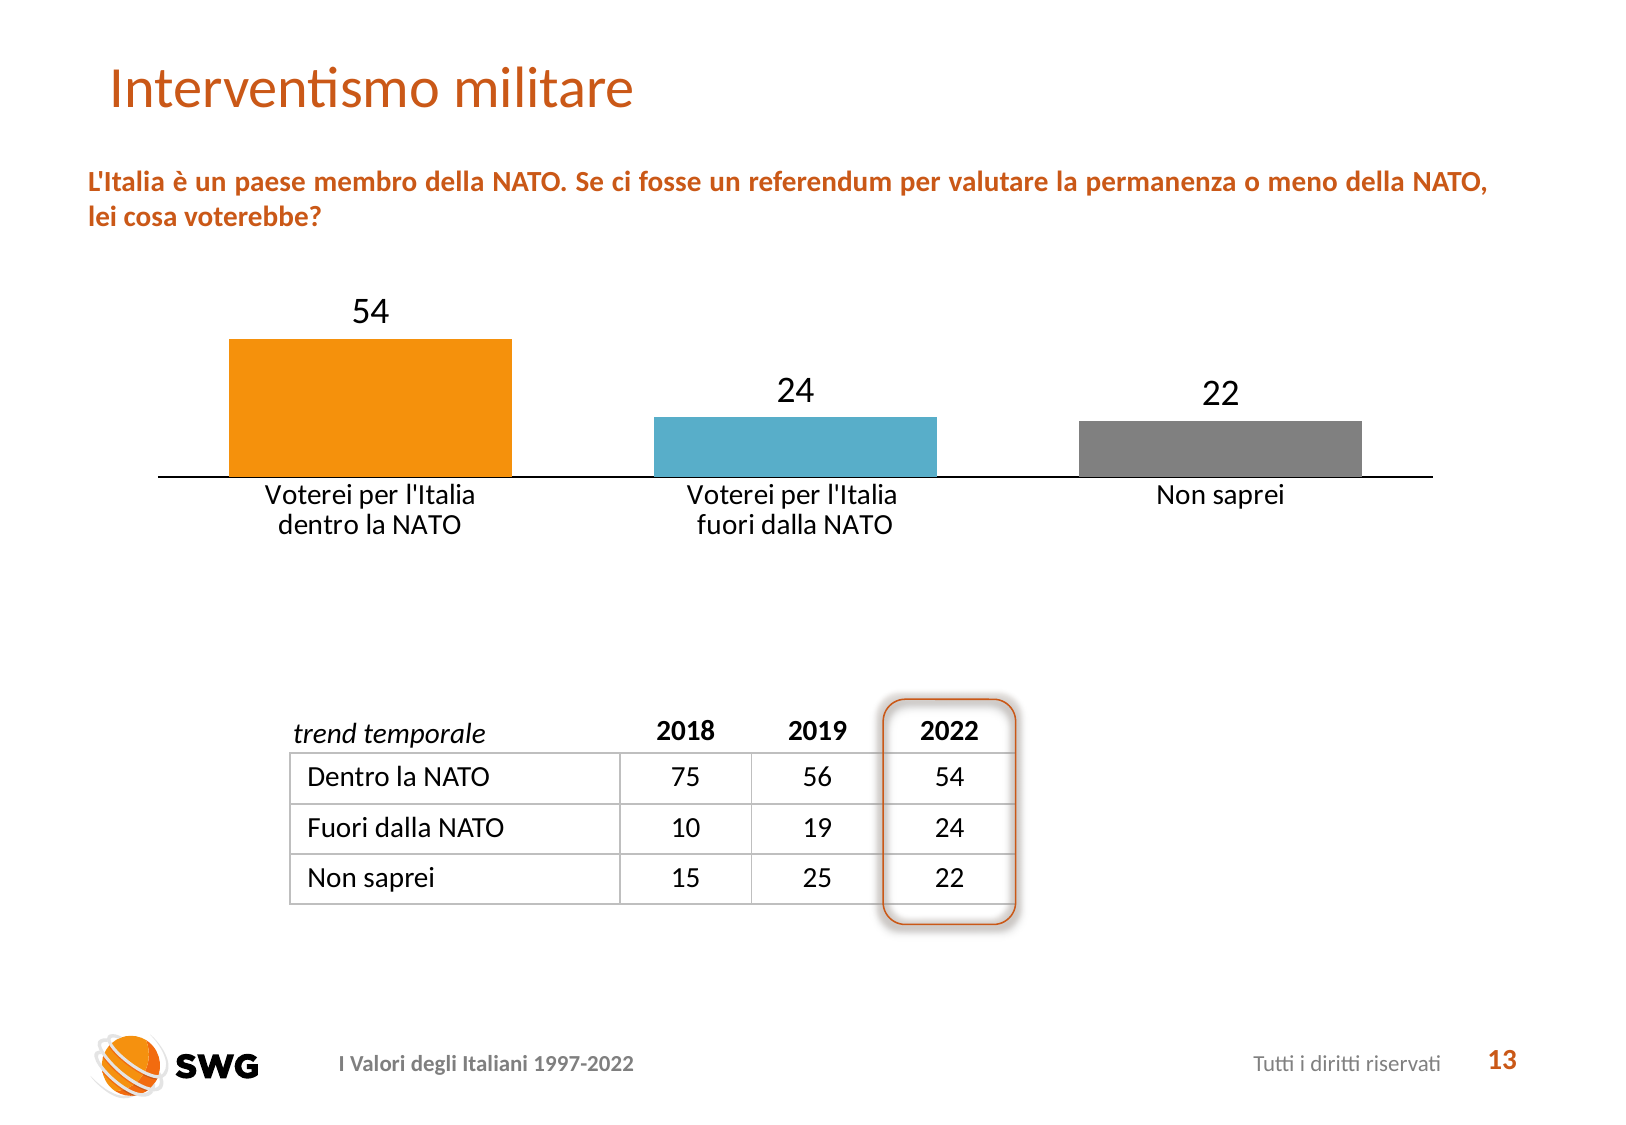

# Interventismo militare
L'Italia è un paese membro della NATO. Se ci fosse un referendum per valutare la permanenza o meno della NATO, lei cosa voterebbe?

### Chart

| Category | Serie 1 |
|---|---|
| Voterei per l'Italia
dentro la NATO | 54.3 |
| Voterei per l'Italia
fuori dalla NATO | 23.5 |
| Non saprei | 22.2 |
trend temporale
|  | 2018 | 2019 | 2022 |
| --- | --- | --- | --- |
| Dentro la NATO | 75 | 56 | 54 |
| Fuori dalla NATO | 10 | 19 | 24 |
| Non saprei | 15 | 25 | 22 |
13